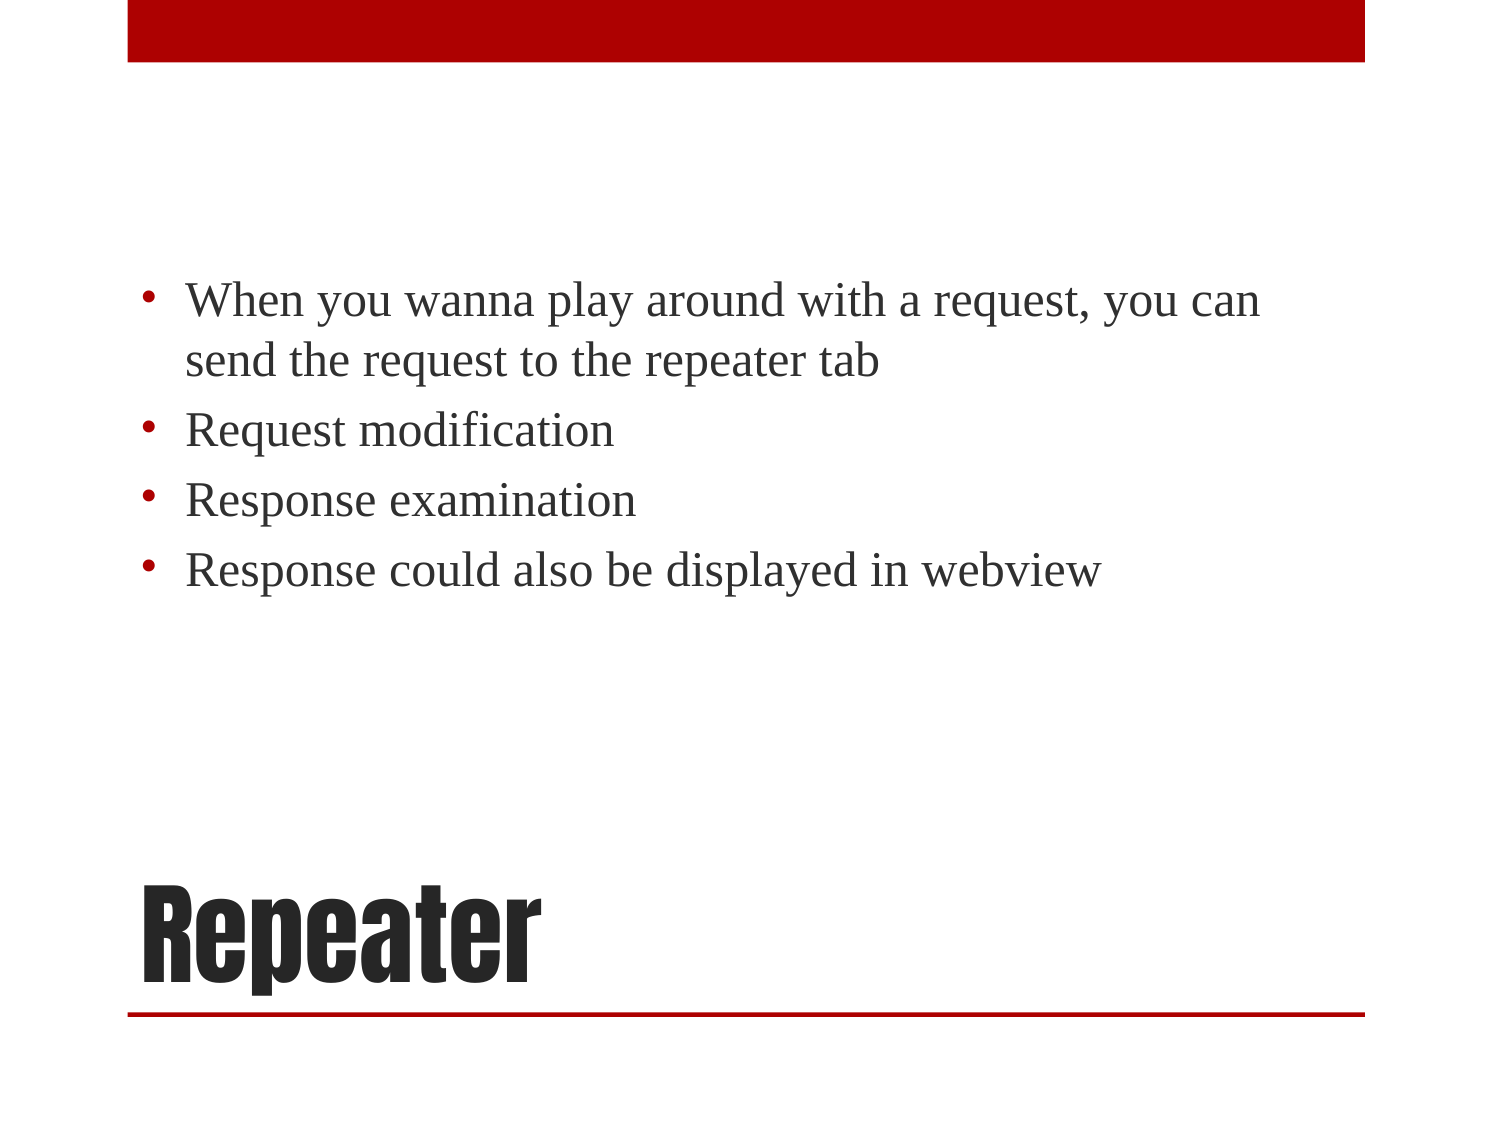

When you wanna play around with a request, you can send the request to the repeater tab
Request modification
Response examination
Response could also be displayed in webview
# Repeater